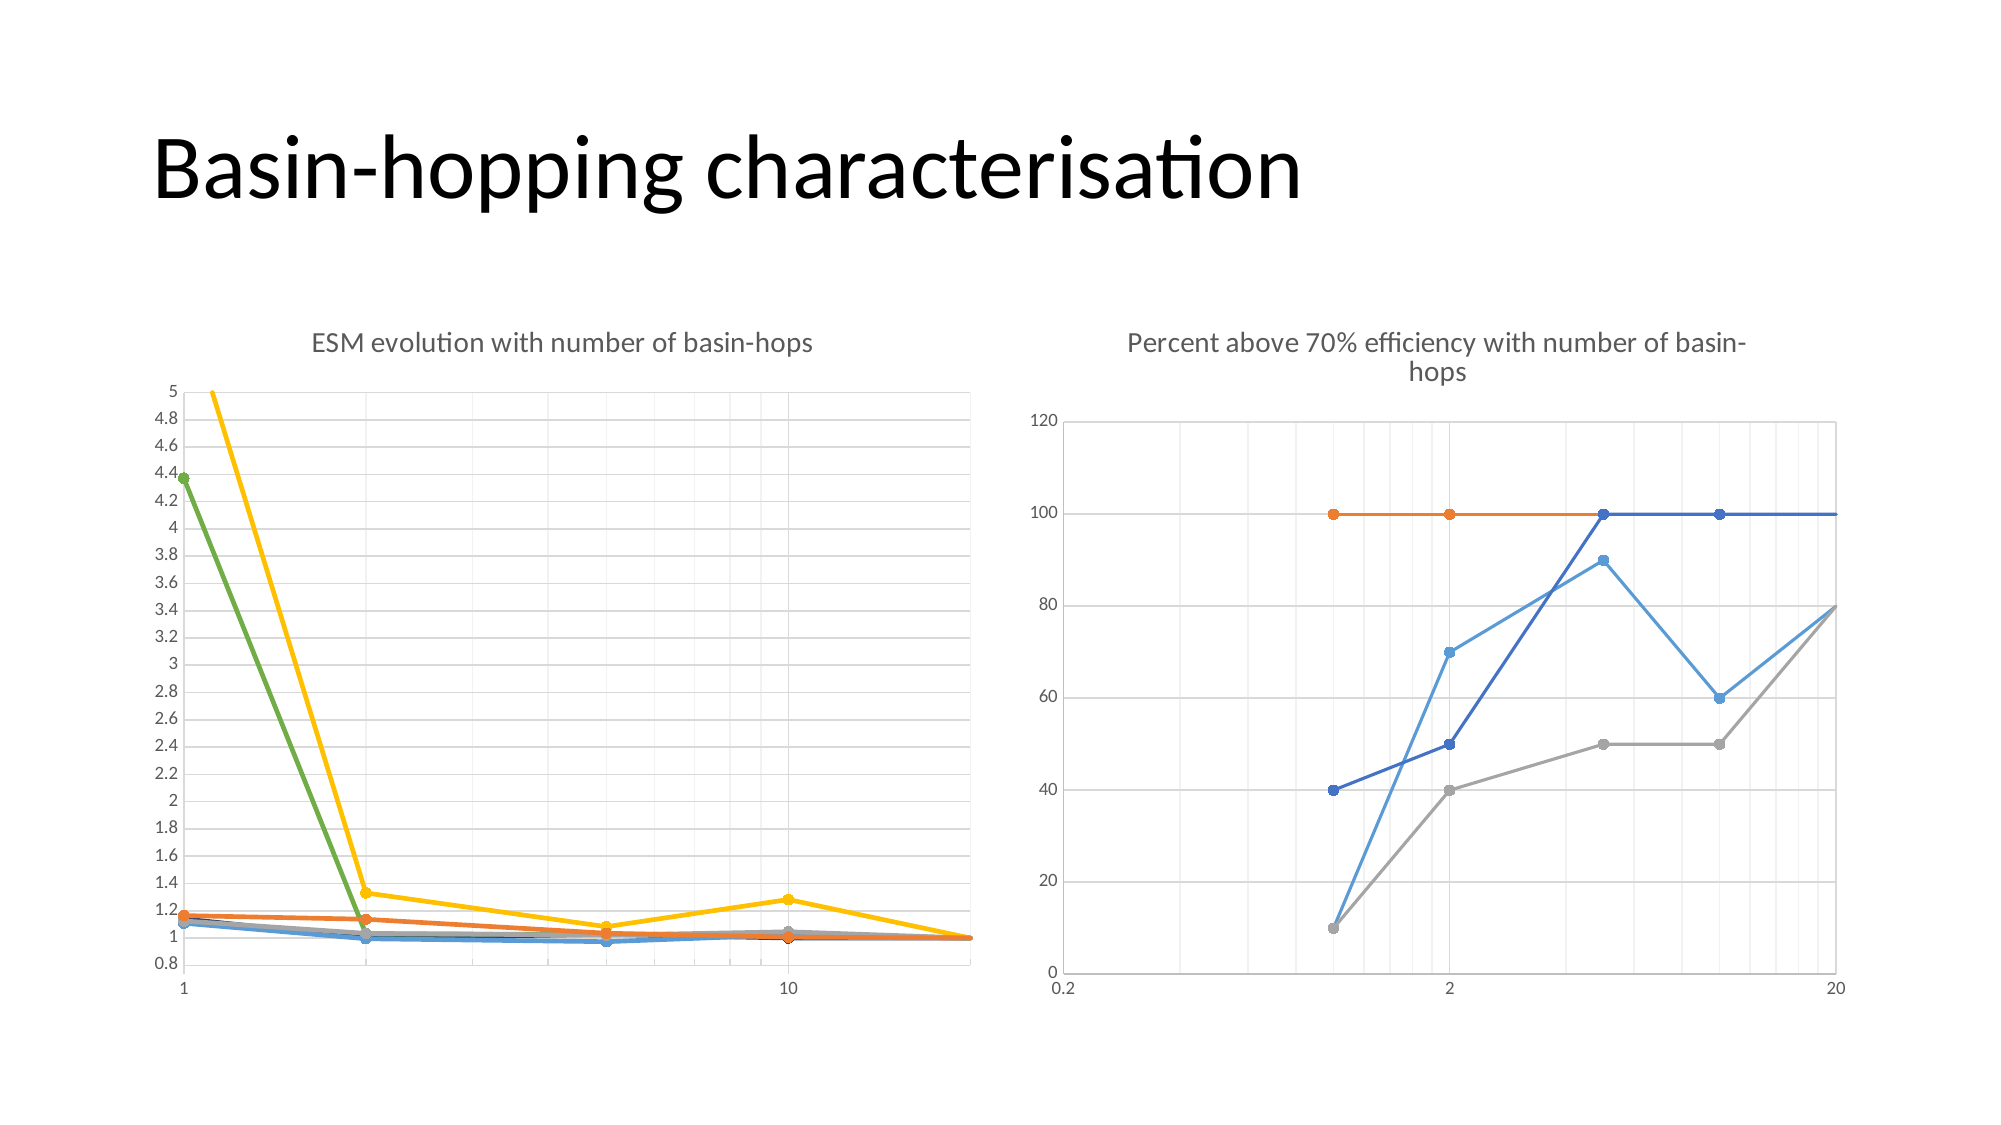

# Basin-hopping characterisation

### Chart: ESM evolution with number of basin-hops

| Category | A | B | C | D | E | F |
|---|---|---|---|---|---|---|

### Chart: Percent above 70% efficiency with number of basin-hops

| Category |  |  |  |  |  |  |
|---|---|---|---|---|---|---|